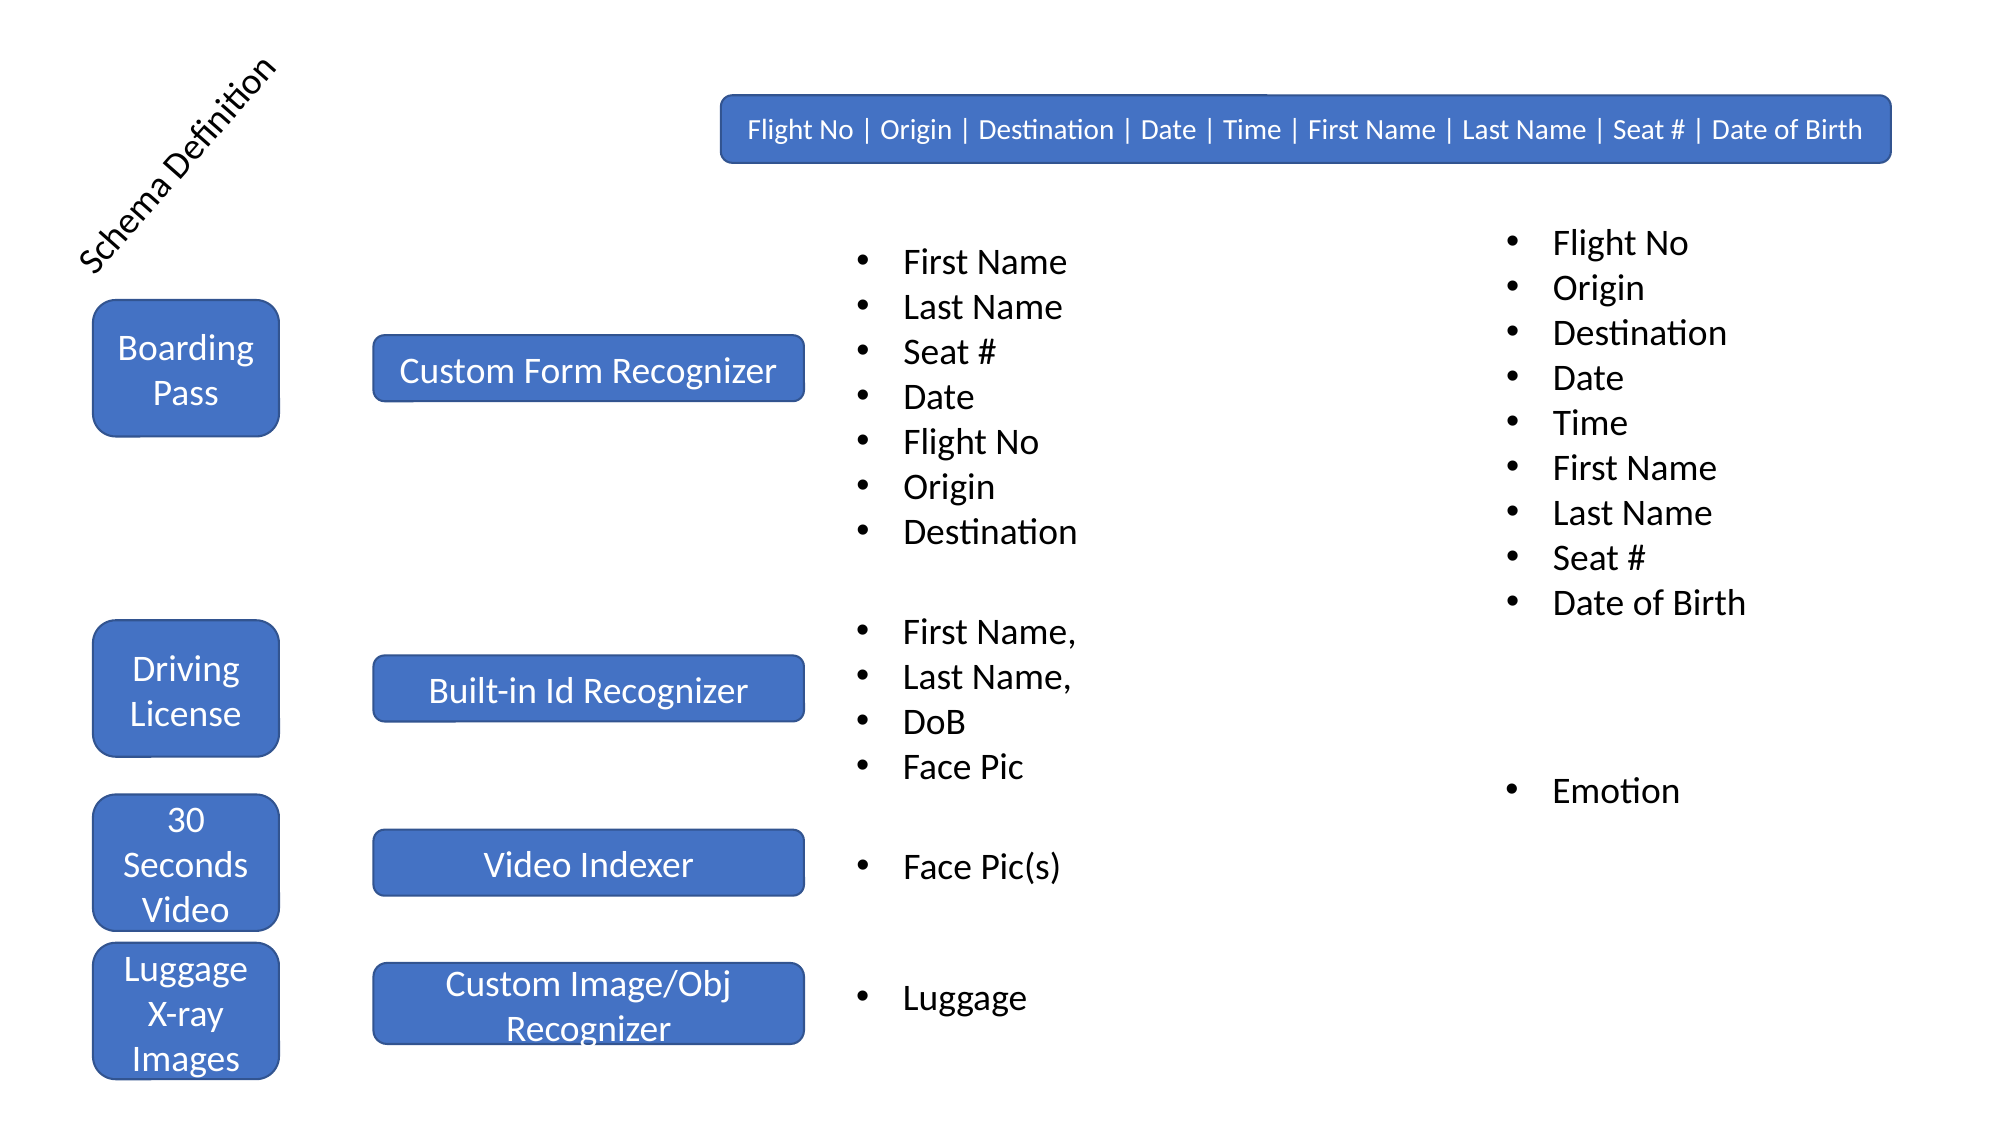

Flight No | Origin | Destination | Date | Time | First Name | Last Name | Seat # | Date of Birth
Schema Definition
Flight No
Origin
Destination
Date
Time
First Name
Last Name
Seat #
Date of Birth
First Name
Last Name
Seat #
Date
Flight No
Origin
Destination
Boarding Pass
Custom Form Recognizer
First Name,
Last Name,
DoB
Face Pic
Driving
License
Built-in Id Recognizer
Emotion
30 Seconds
Video
Video Indexer
Face Pic(s)
Luggage
X-ray
Images
Custom Image/Obj Recognizer
Luggage